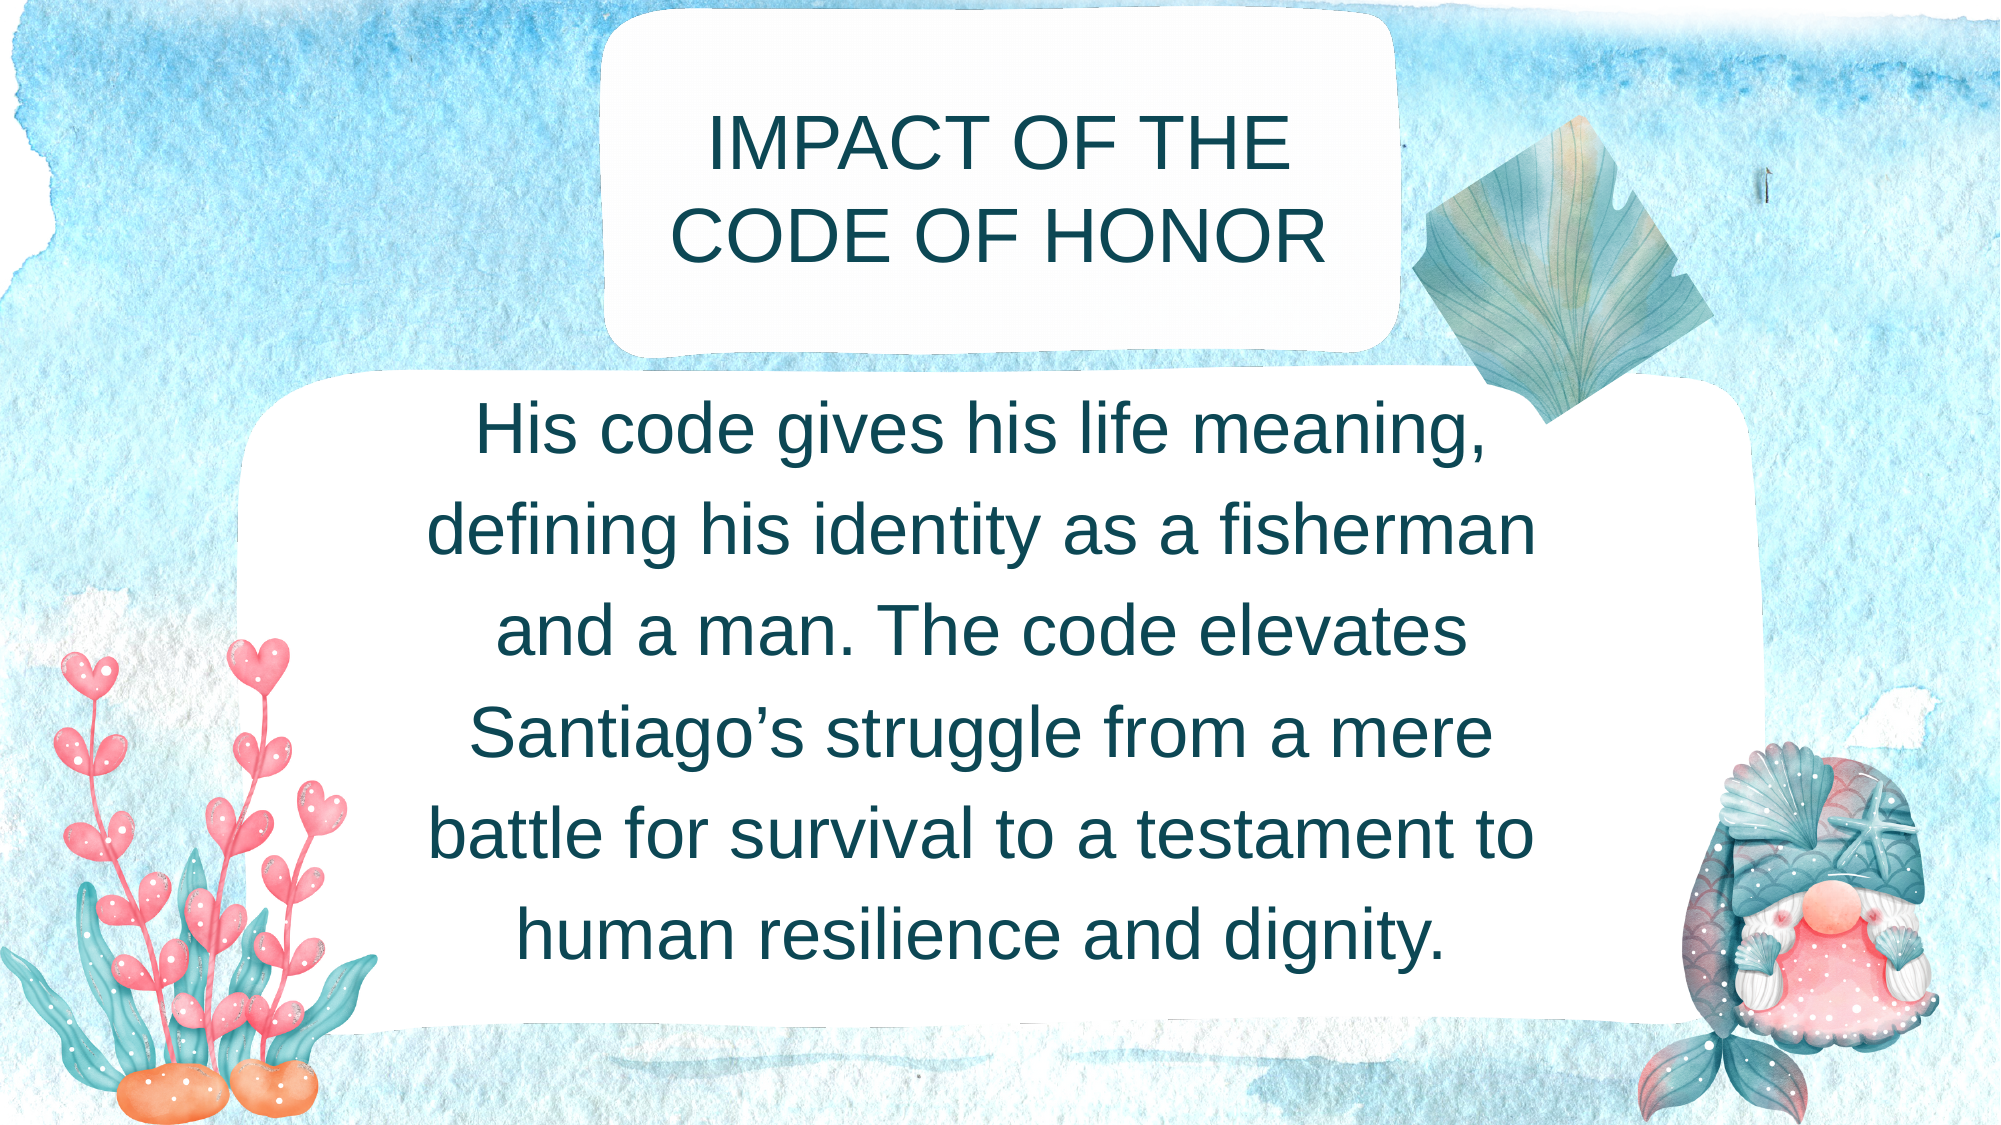

IMPACT OF THE CODE OF HONOR

His code gives his life meaning, defining his identity as a fisherman and a man. The code elevates Santiago’s struggle from a mere battle for survival to a testament to human resilience and dignity.